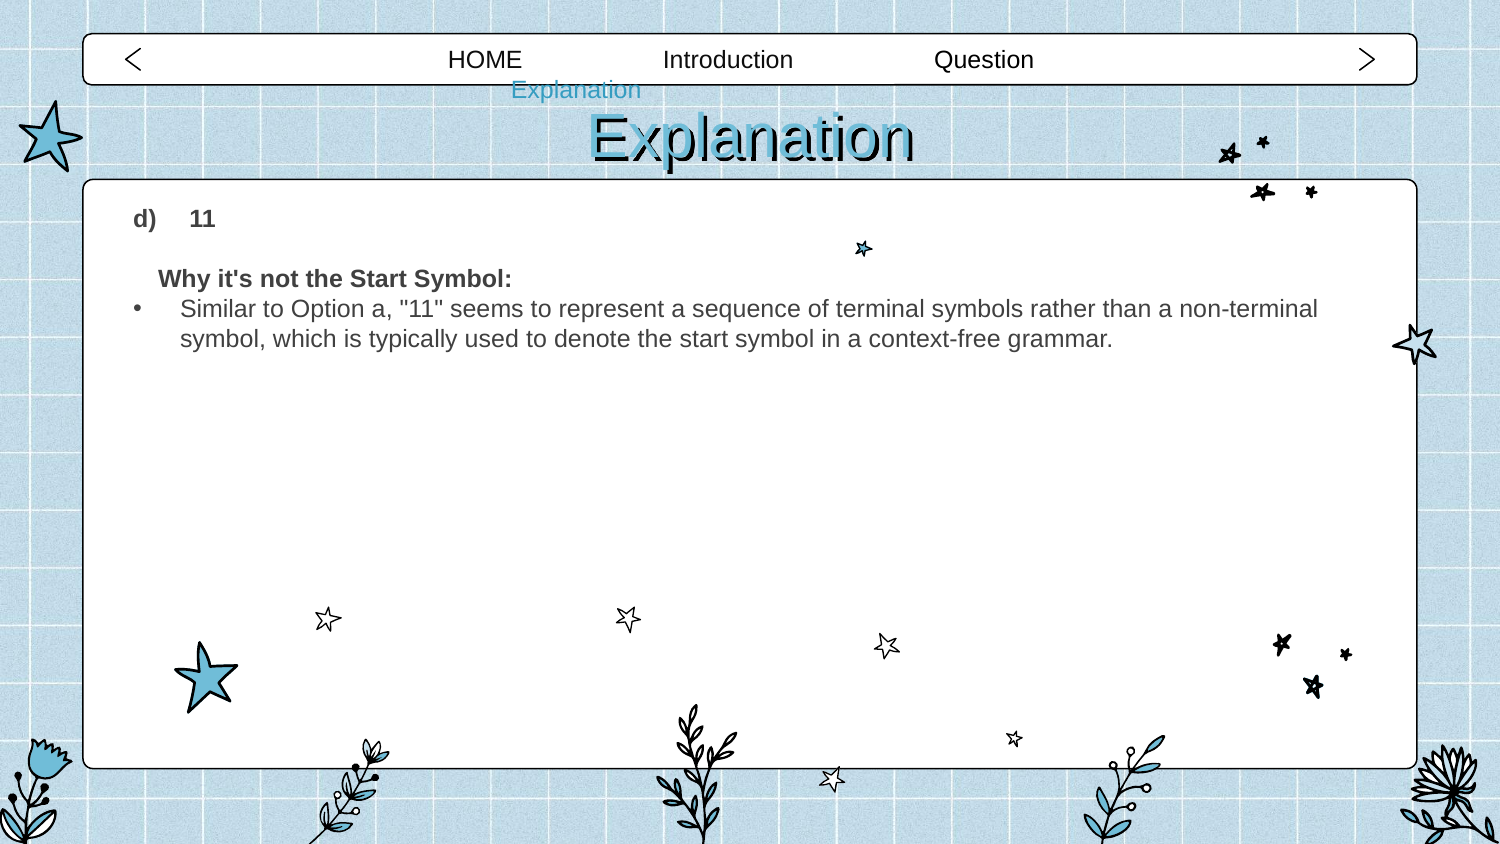

HOME                    Introduction                    Question                    Explanation

# Explanation

11

Why it's not the Start Symbol:
Similar to Option a, "11" seems to represent a sequence of terminal symbols rather than a non-terminal symbol, which is typically used to denote the start symbol in a context-free grammar.